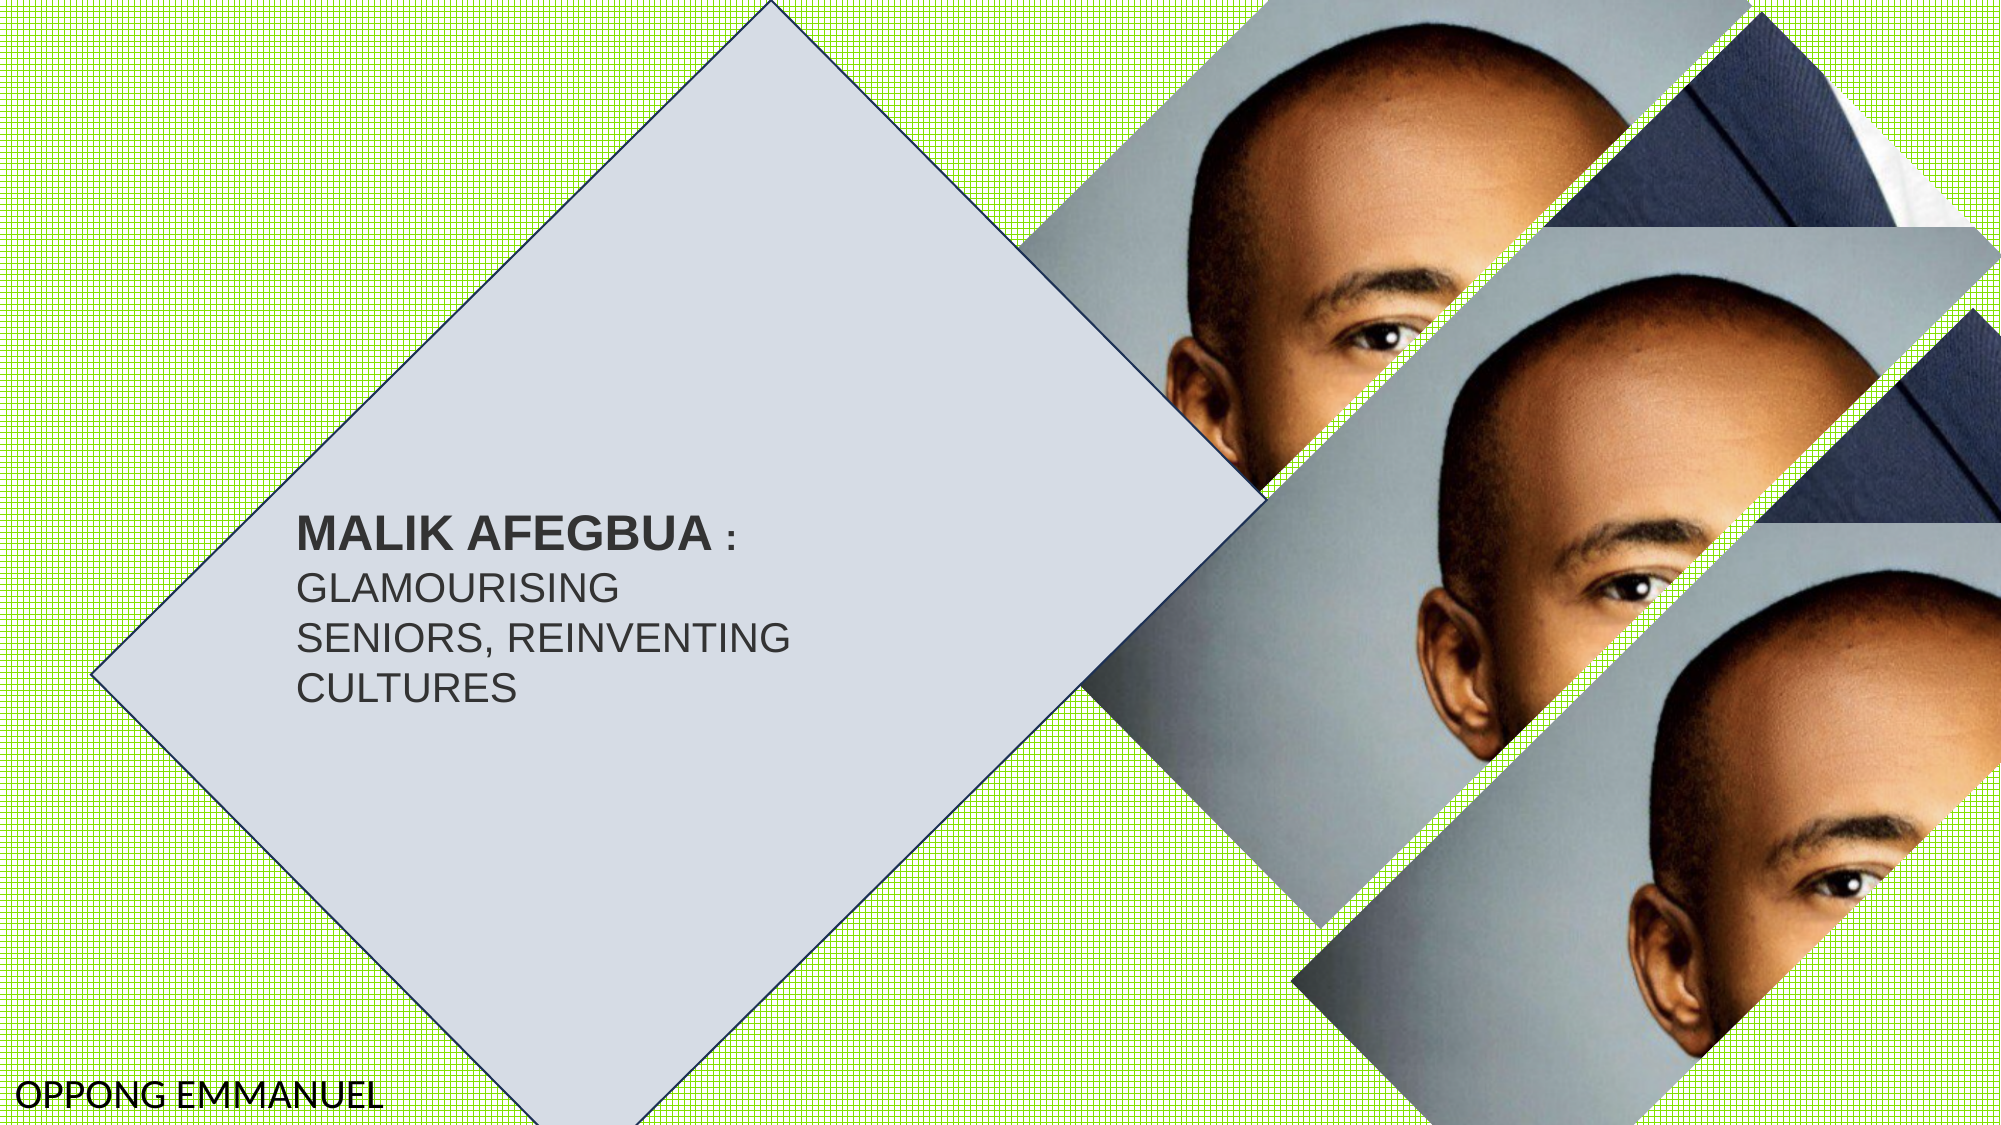

#

MALIK AFEGBUA : GLAMOURISING SENIORS, REINVENTING CULTURES

OPPONG EMMANUEL